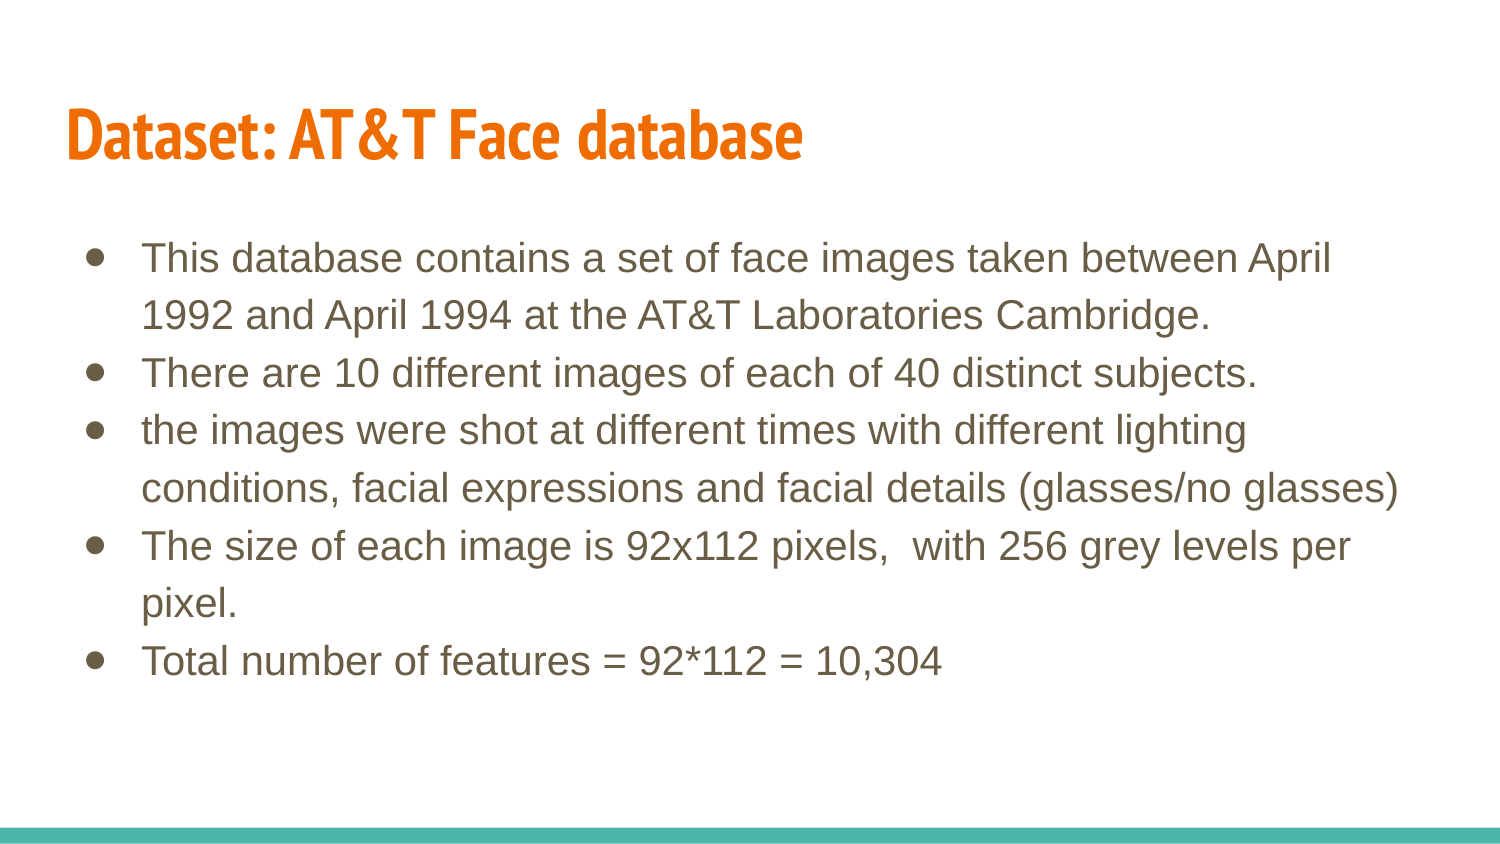

# Dataset: AT&T Face database
This database contains a set of face images taken between April 1992 and April 1994 at the AT&T Laboratories Cambridge.
There are 10 different images of each of 40 distinct subjects.
the images were shot at different times with different lighting conditions, facial expressions and facial details (glasses/no glasses)
The size of each image is 92x112 pixels,  with 256 grey levels per pixel.
Total number of features = 92*112 = 10,304